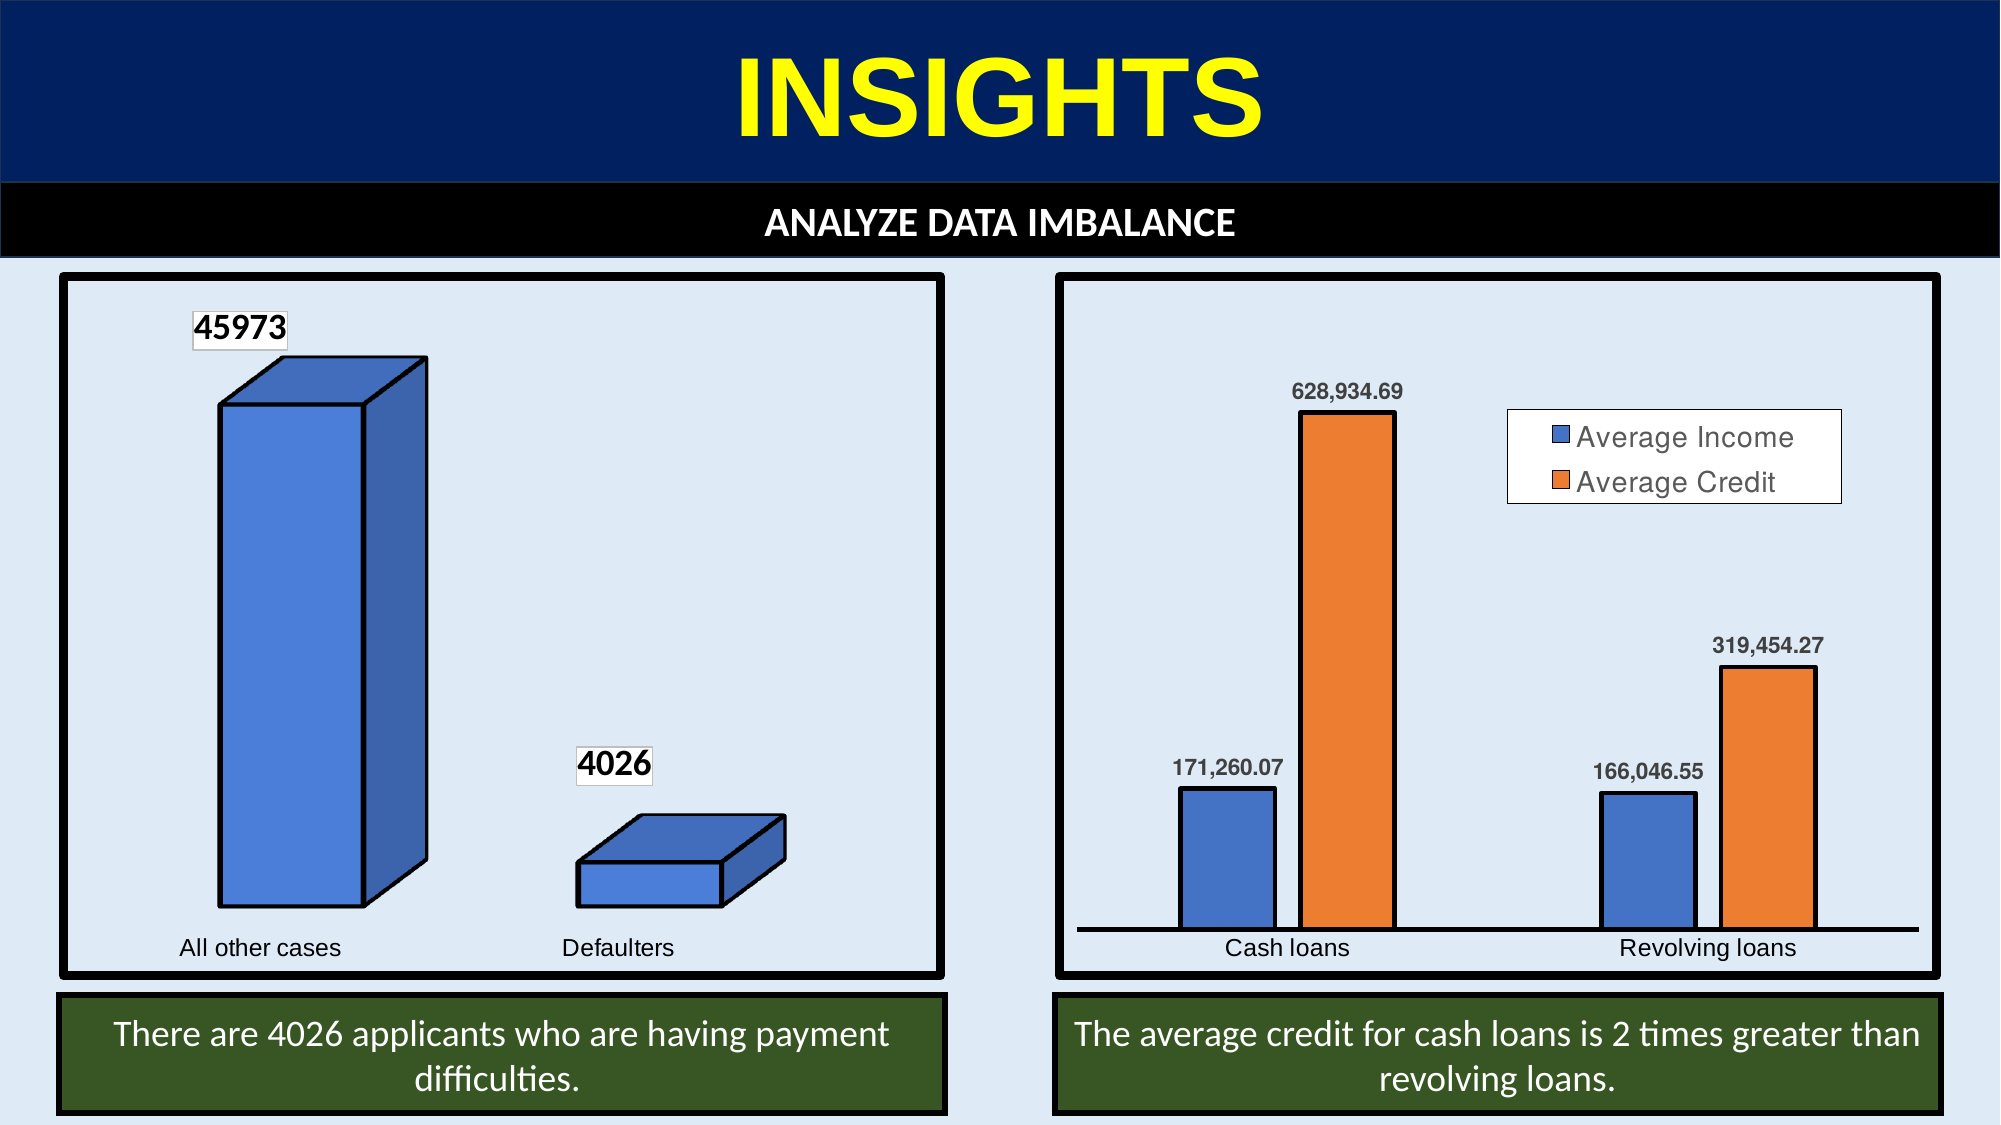

INSIGHTS
ANALYZE DATA IMBALANCE

[unsupported chart]

### Chart

| Category | Average Income | Average Credit |
|---|---|---|
| Cash loans | 171260.0690170289 | 628934.6867214418 |
| Revolving loans | 166046.55377937751 | 319454.2663561296 |
There are 4026 applicants who are having payment difficulties.
The average credit for cash loans is 2 times greater than revolving loans.